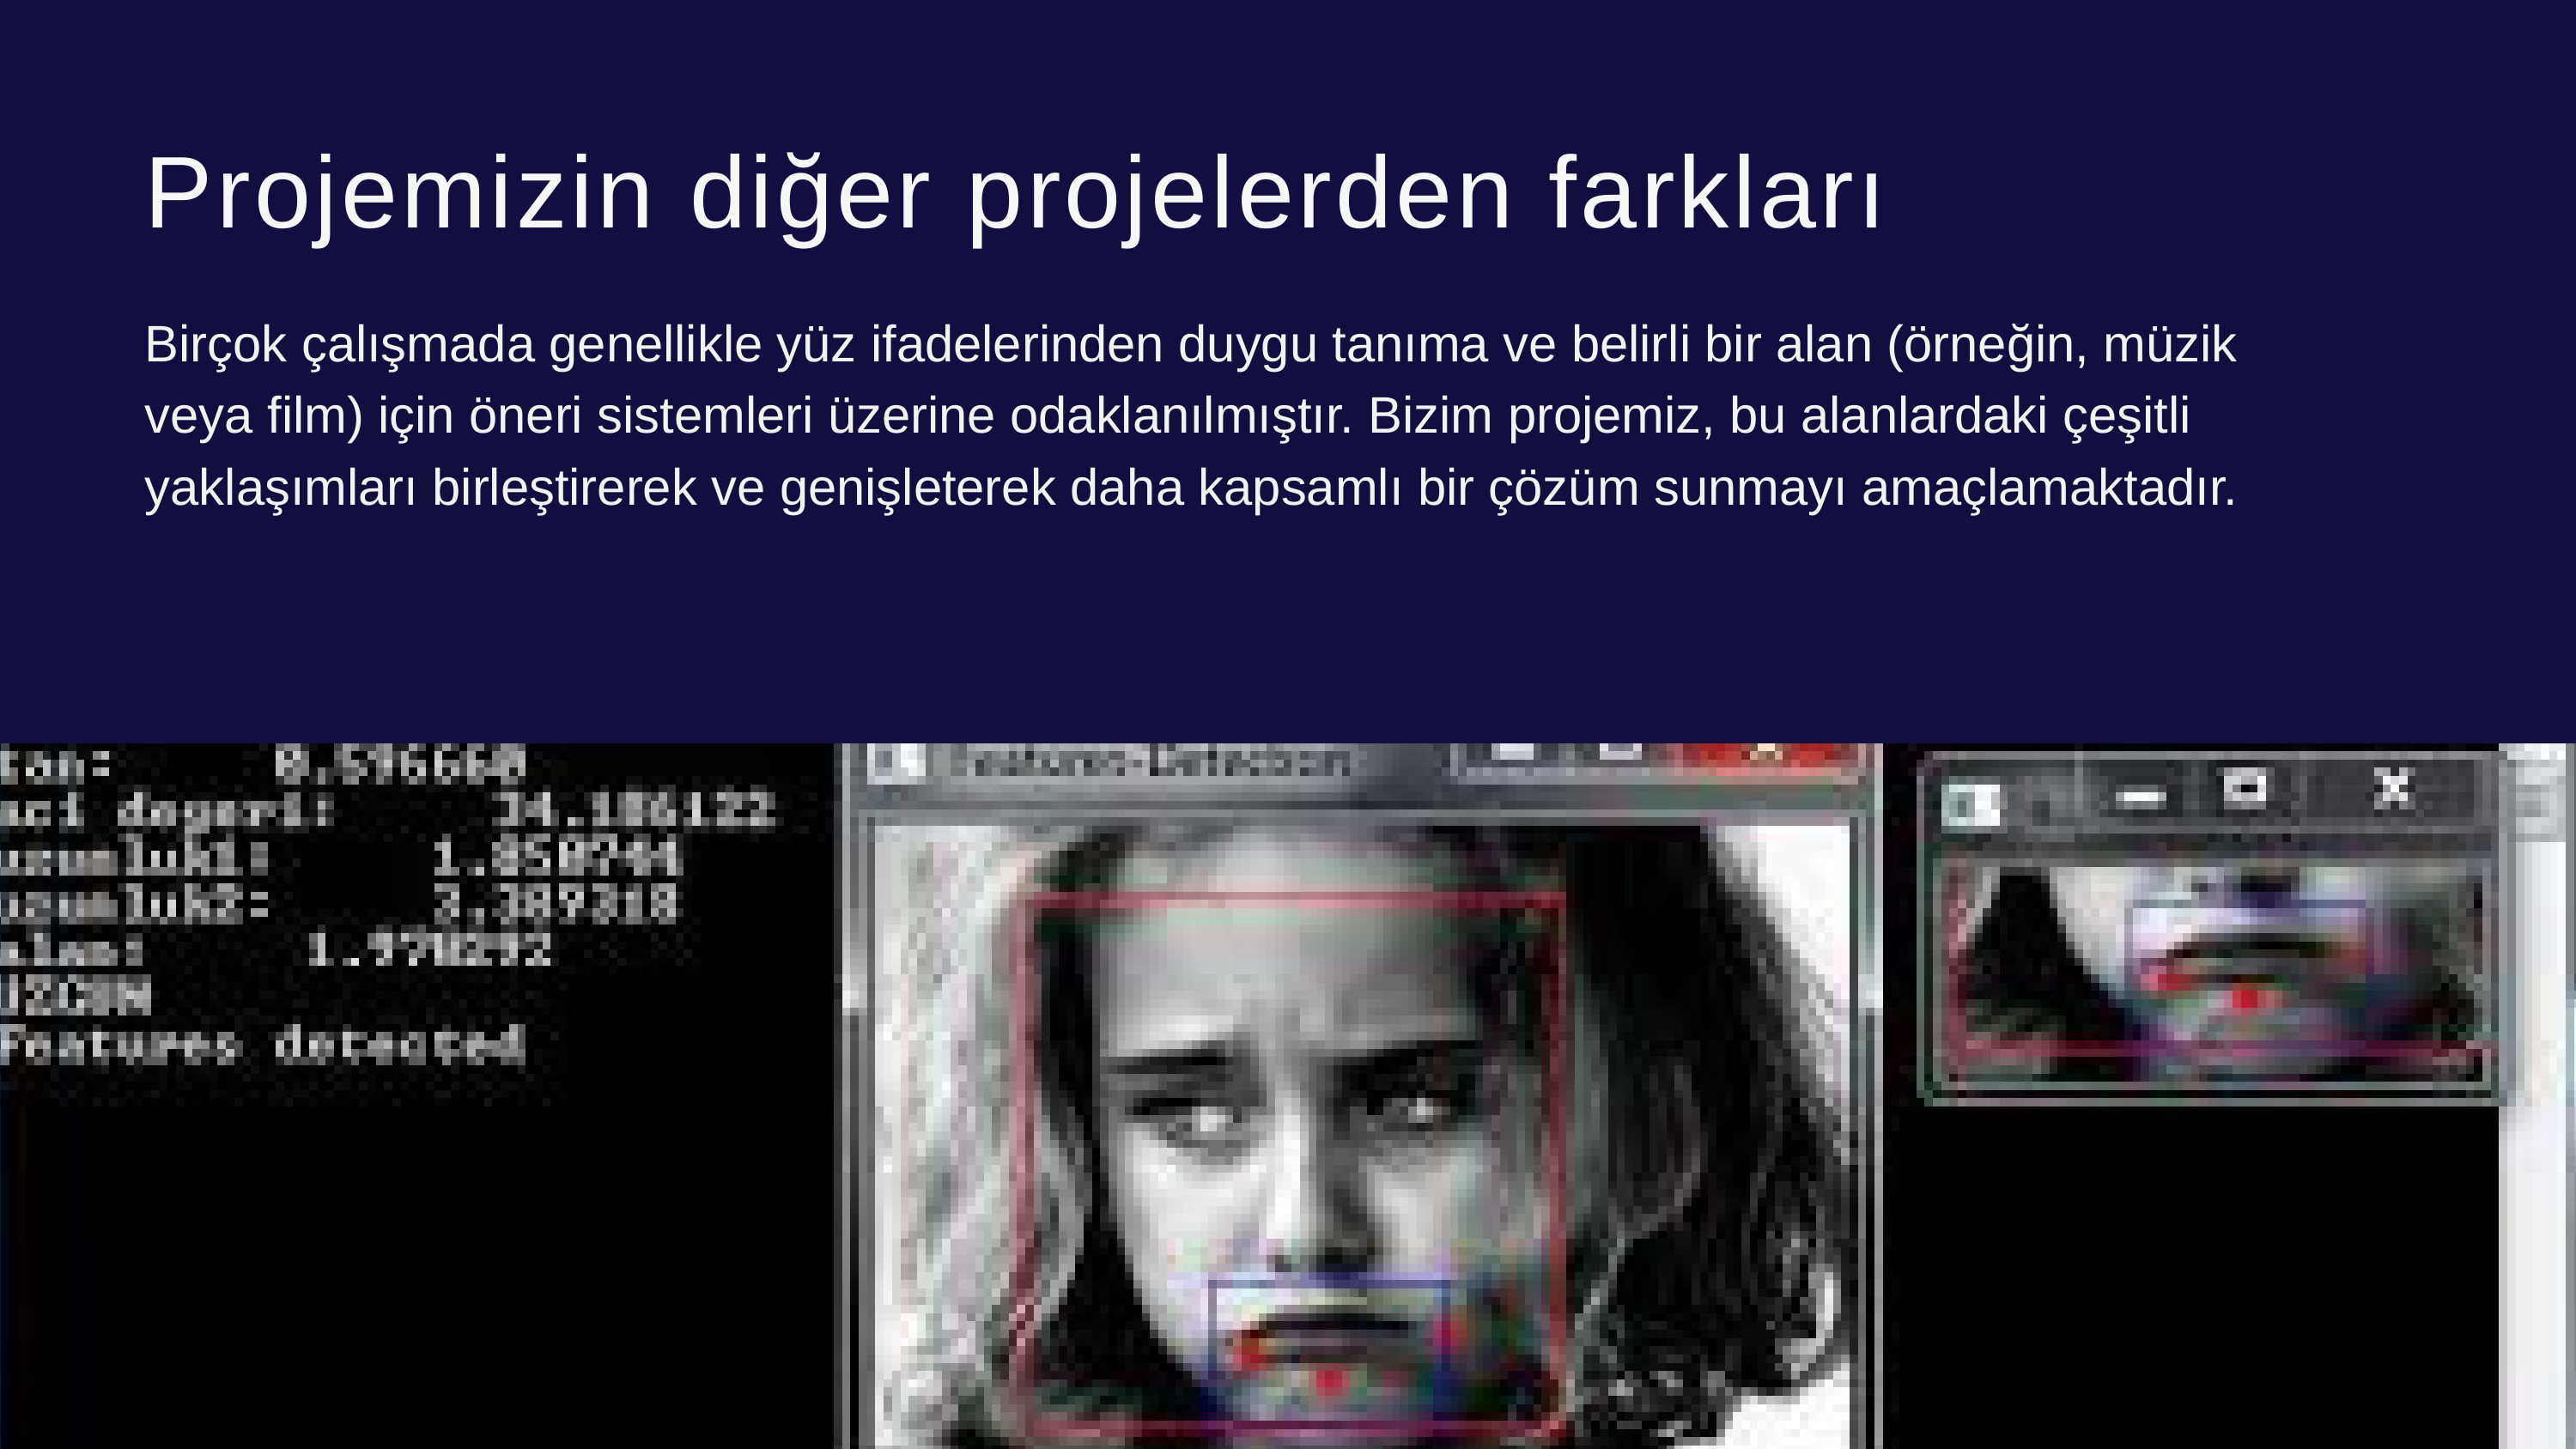

Projemizin diğer projelerden farkları
Birçok çalışmada genellikle yüz ifadelerinden duygu tanıma ve belirli bir alan (örneğin, müzik veya film) için öneri sistemleri üzerine odaklanılmıştır. Bizim projemiz, bu alanlardaki çeşitli yaklaşımları birleştirerek ve genişleterek daha kapsamlı bir çözüm sunmayı amaçlamaktadır.